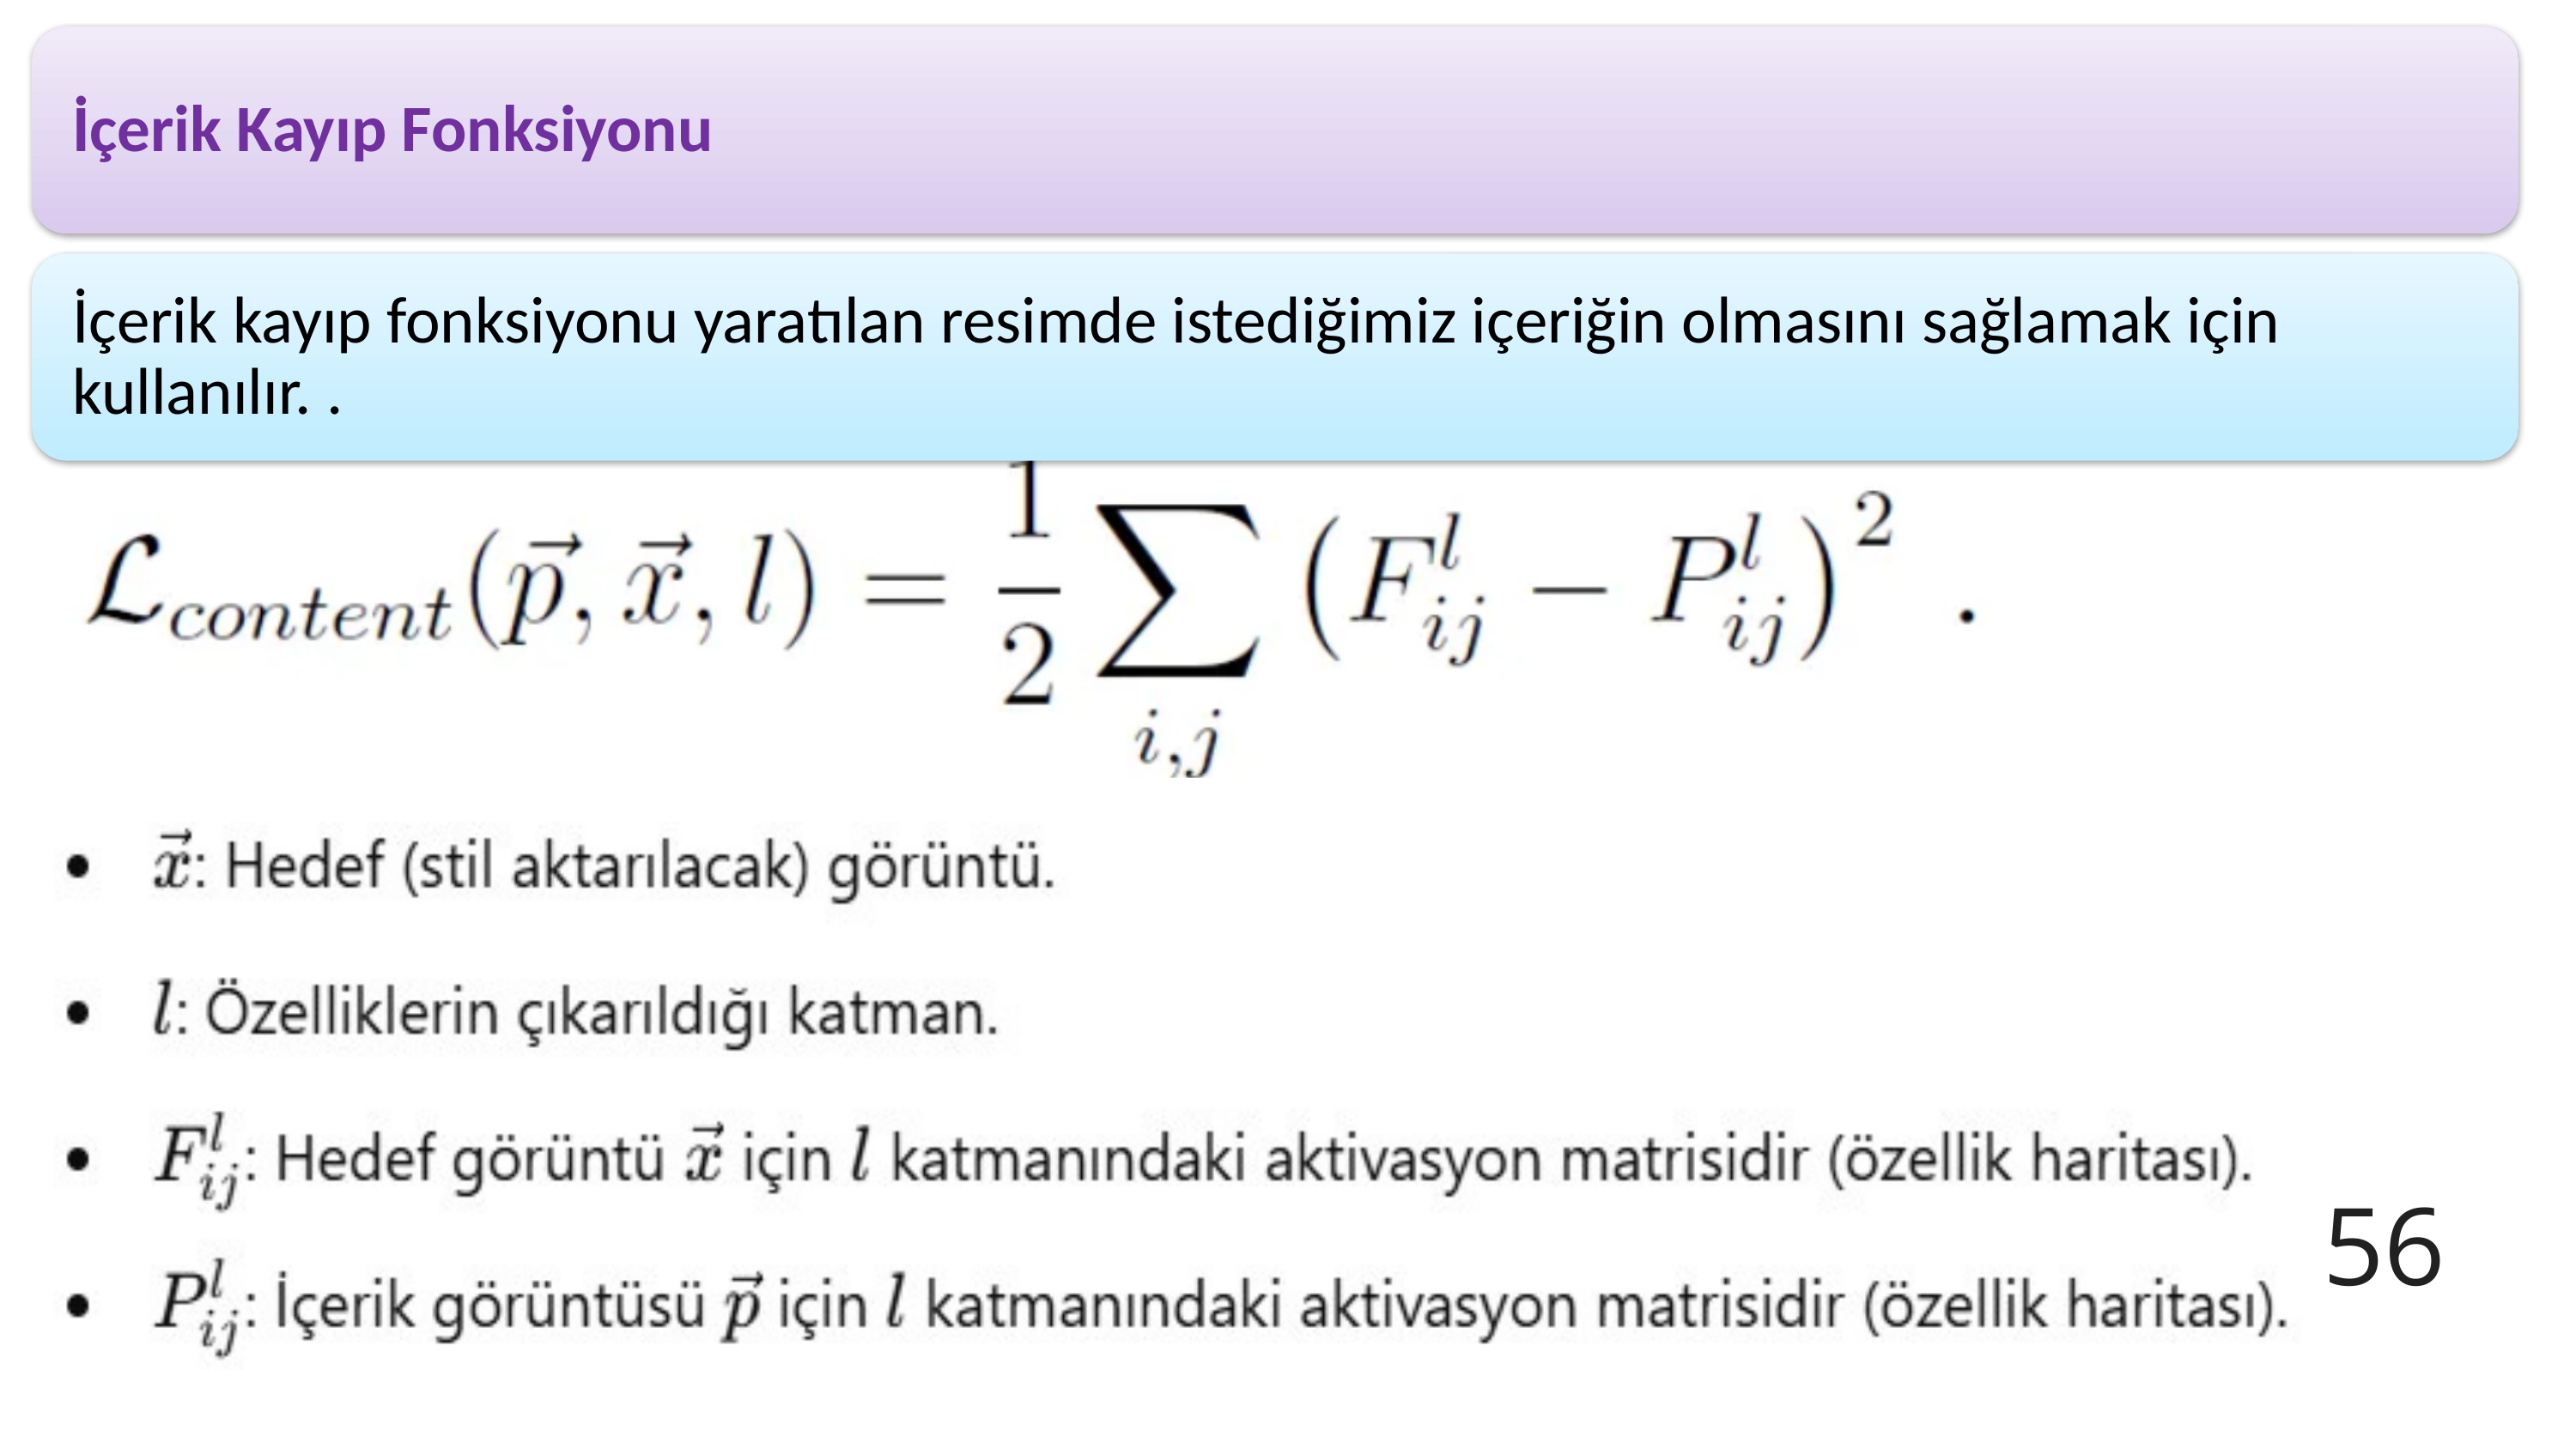

İçerik Kayıp Fonksiyonu
İçerik kayıp fonksiyonu yaratılan resimde istediğimiz içeriğin olmasını sağlamak için kullanılır. .

56